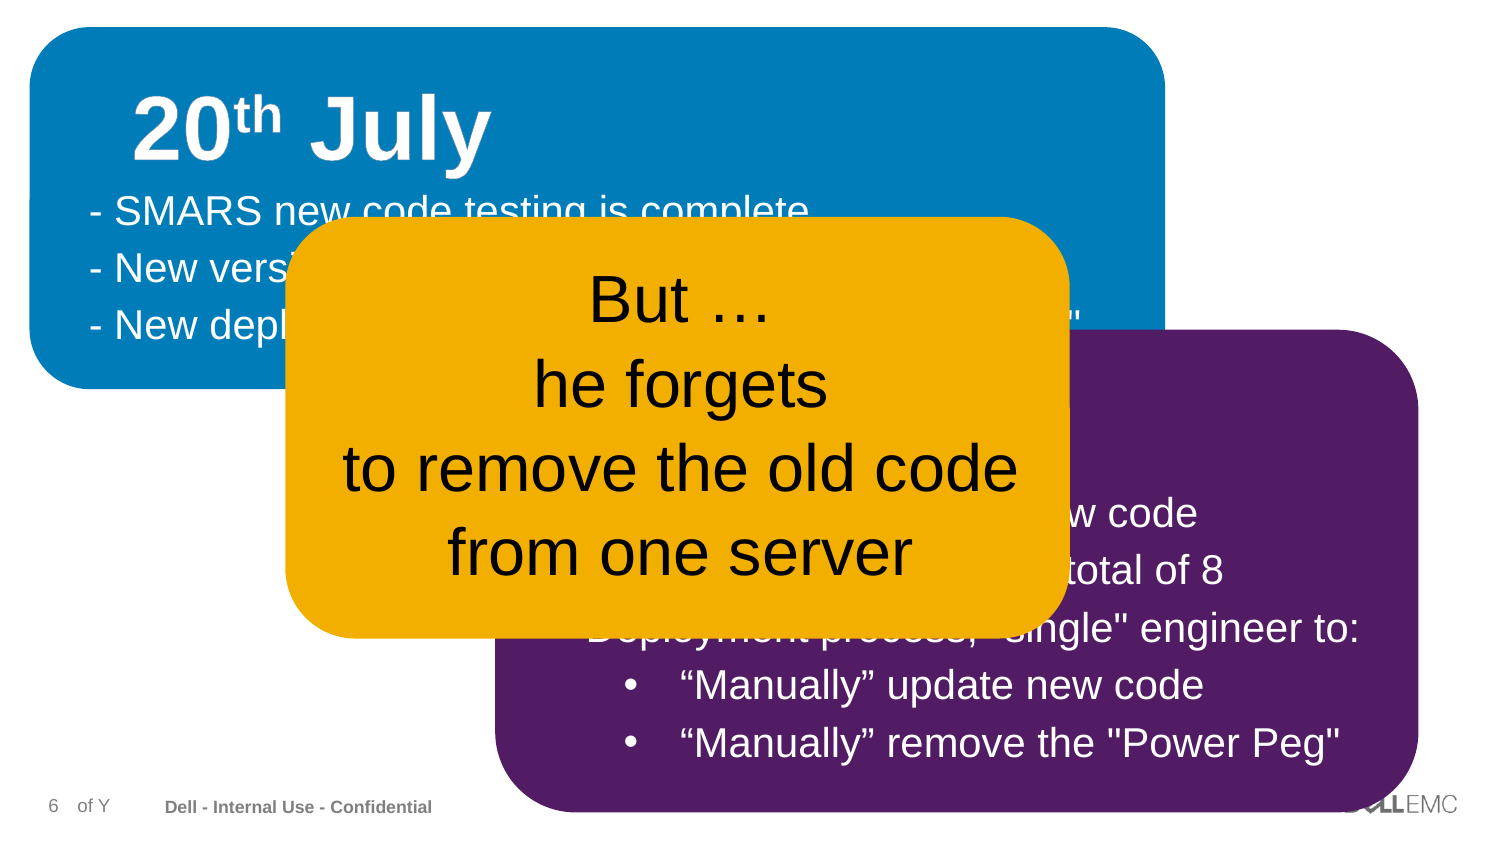

- SMARS new code testing is complete
 - New version of SMARS is ready for deployment
 - New deployment needs also to remove "Power Peg"
20th July
But …
he forgets
to remove the old code
from one server
 - Knight starts deploying new code
 - To 2 servers per day, to a total of 8
 - Deployment process, "single" engineer to:
“Manually” update new code
“Manually” remove the "Power Peg"
27th July